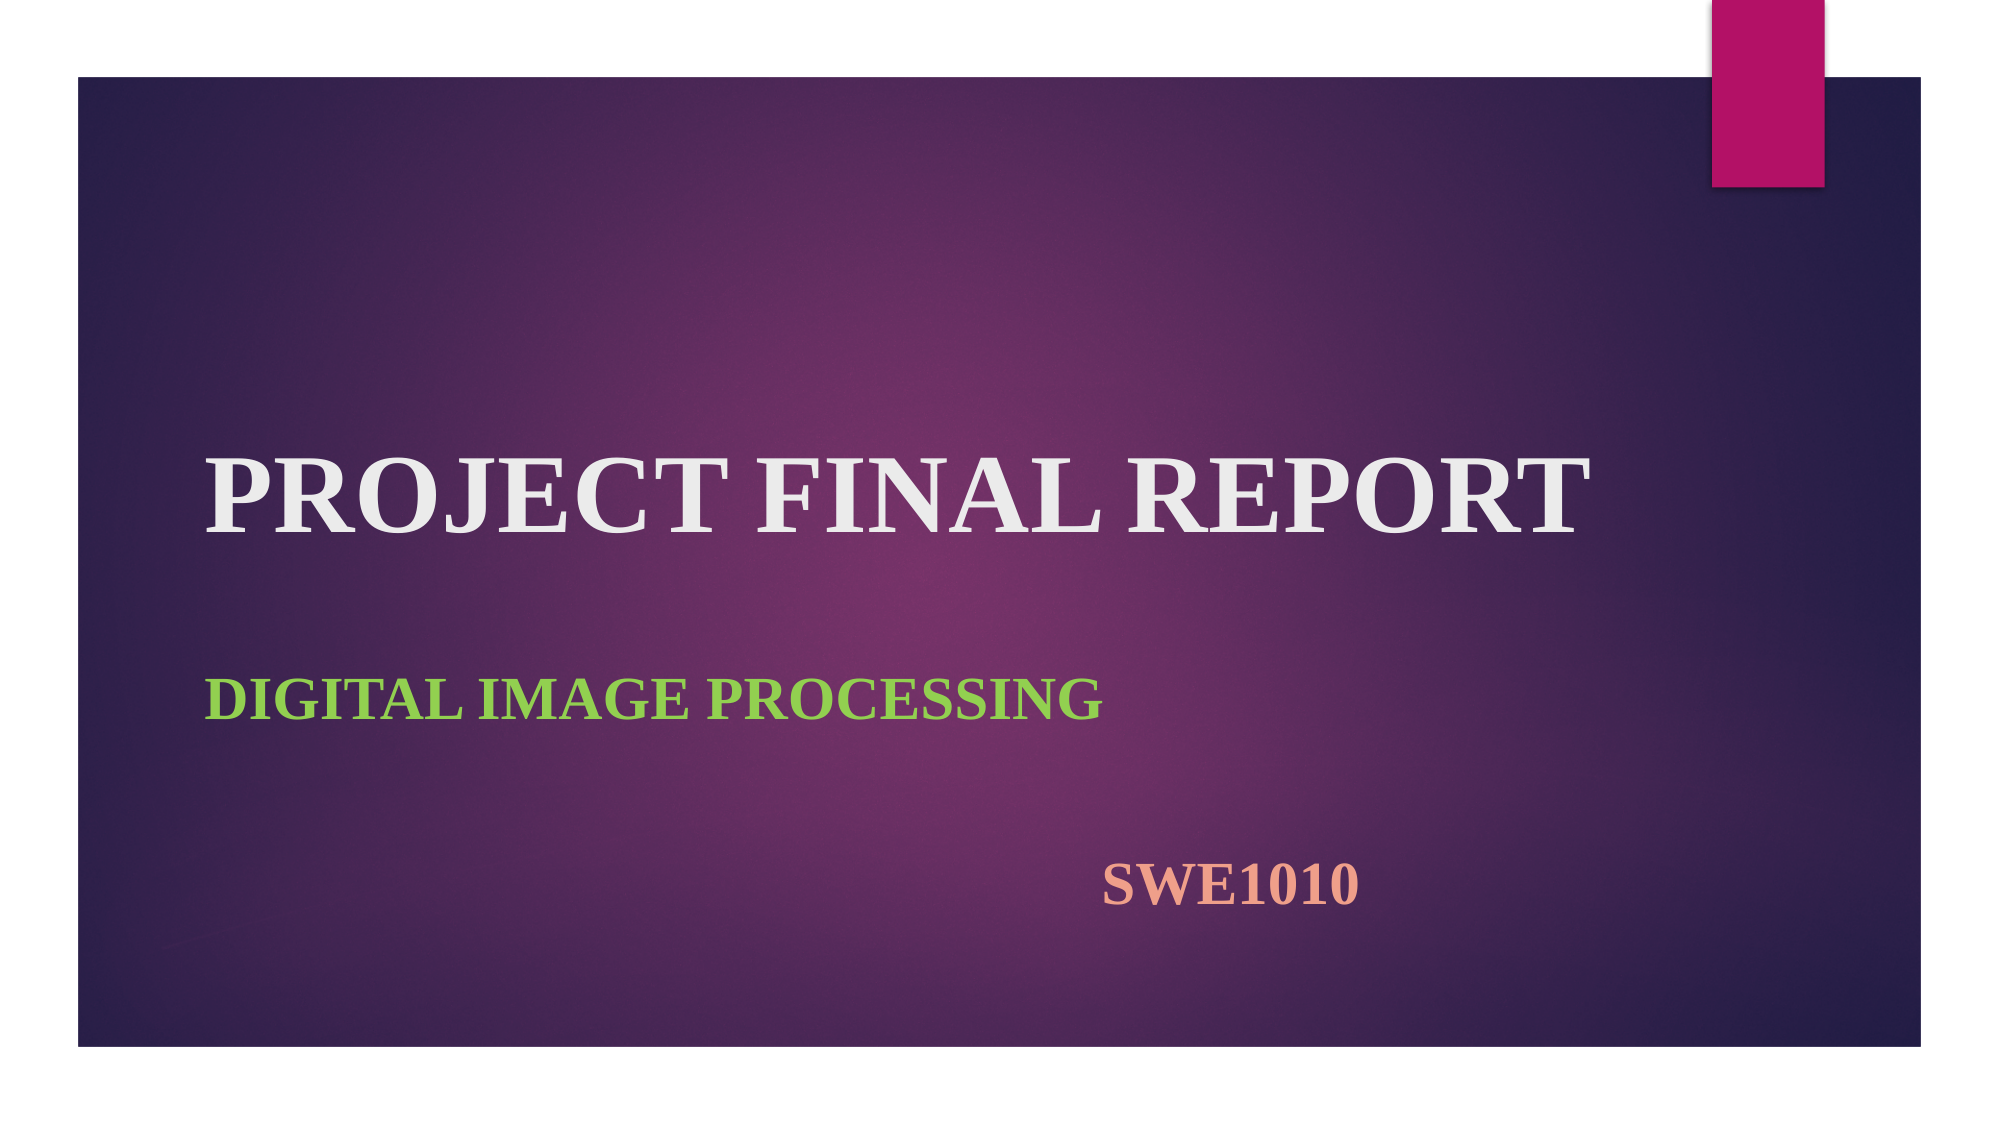

# PROJECT FINAL REPORT
DIGITAL IMAGE PROCESSING

                                                    SWE1010